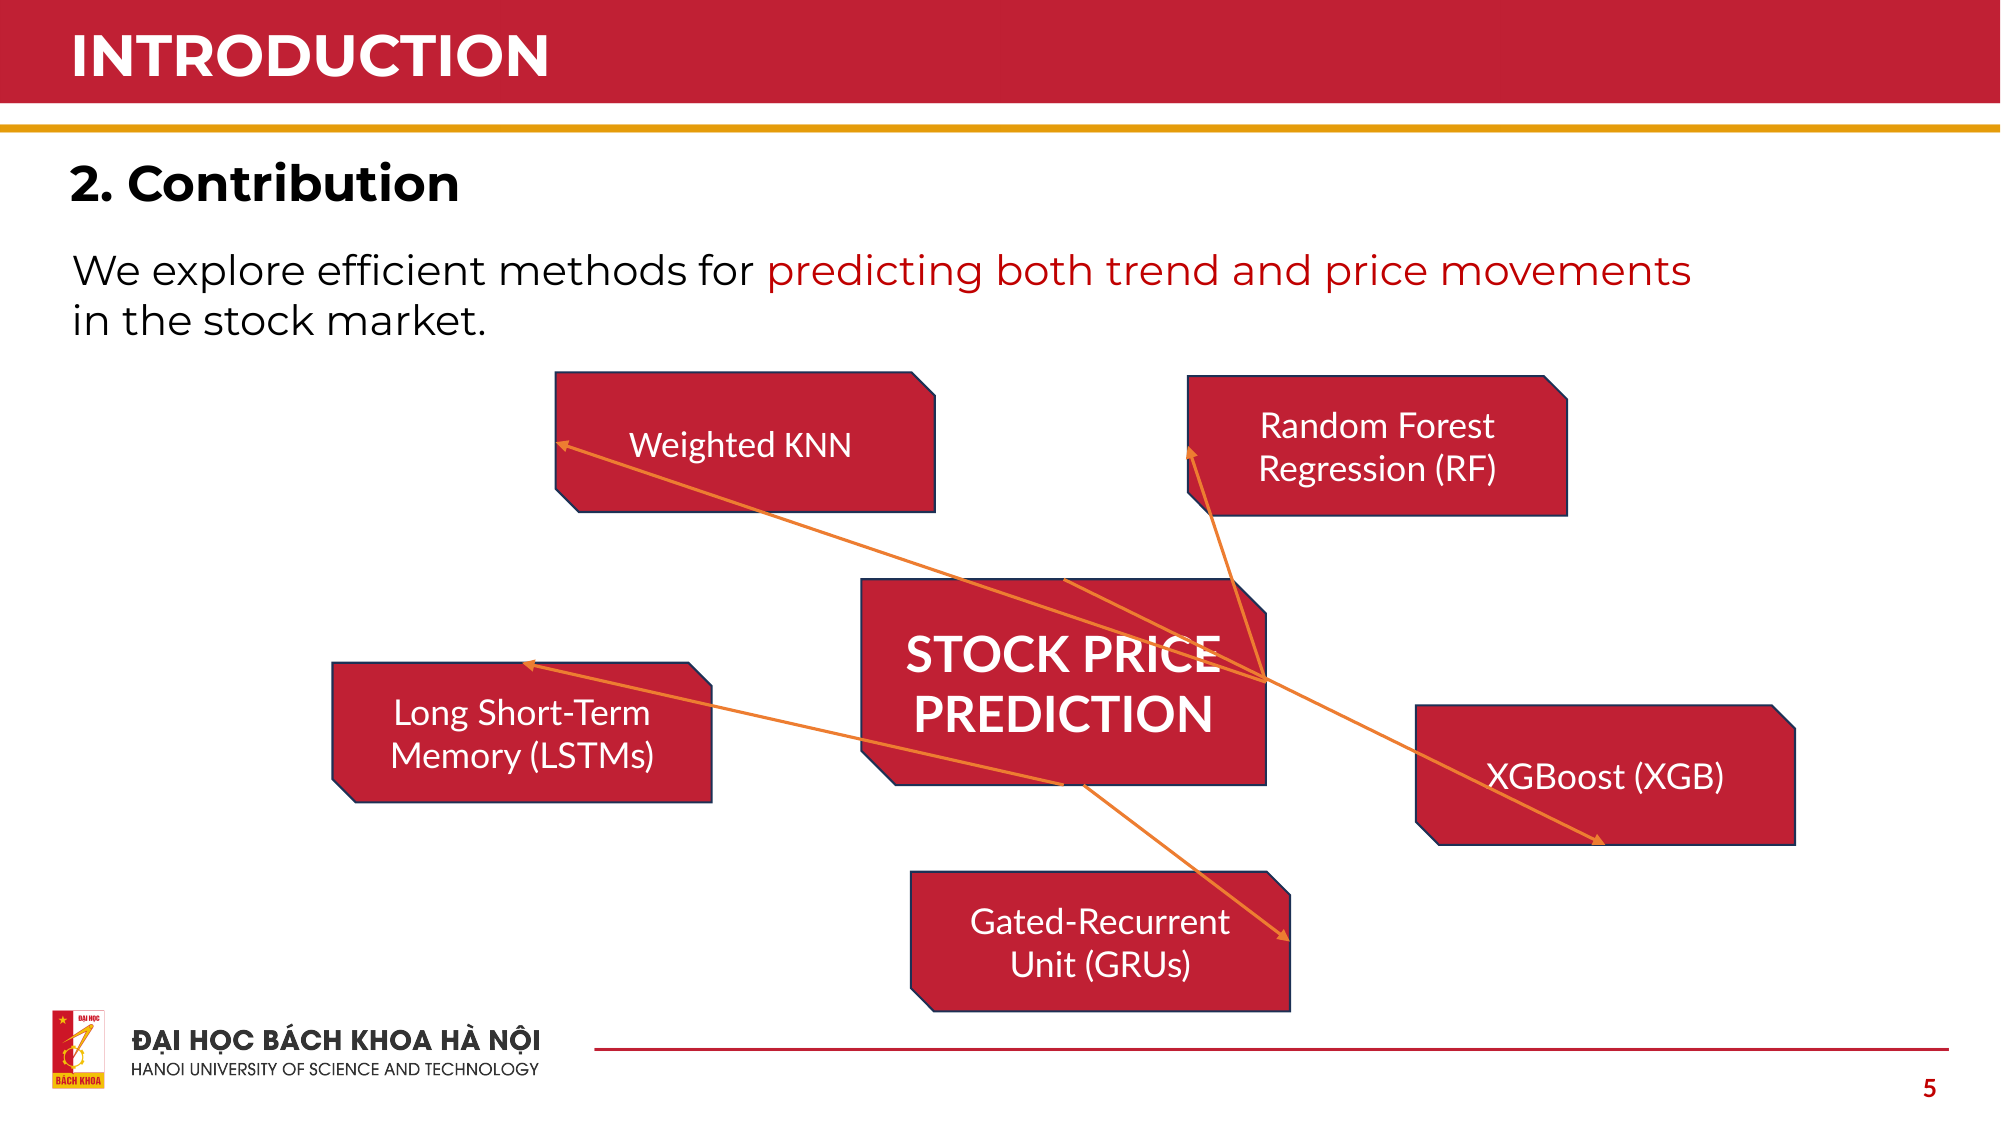

# INTRODUCTION
2. Contribution
We explore efficient methods for predicting both trend and price movements
in the stock market.
Weighted KNN
Random Forest Regression (RF)
STOCK PRICE PREDICTION
Long Short-Term Memory (LSTMs)
XGBoost (XGB)
Gated-Recurrent Unit (GRUs)
5